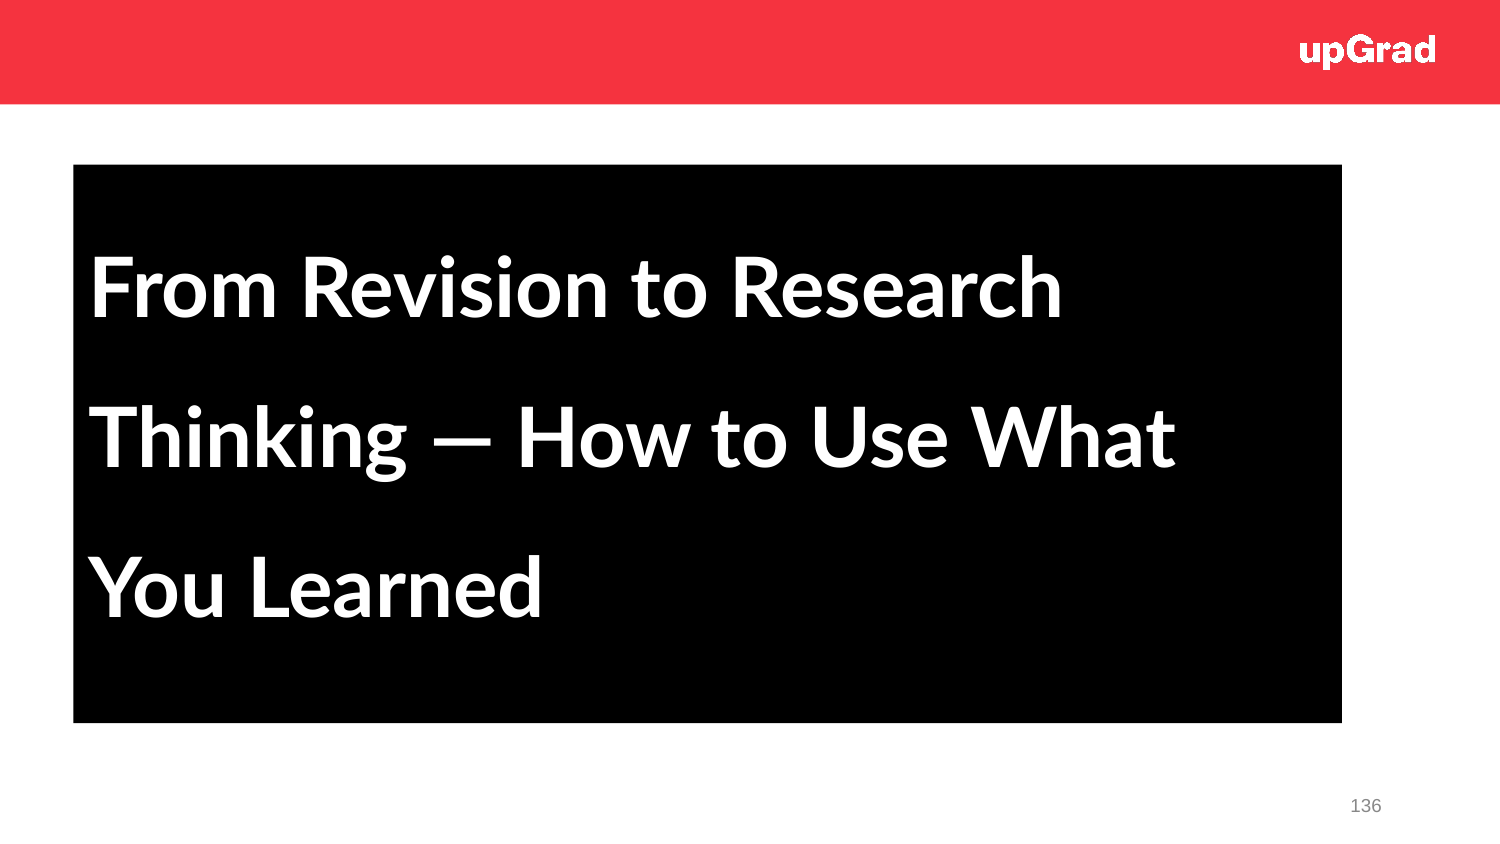

# From Revision to Research Thinking — How to Use What You Learned
136